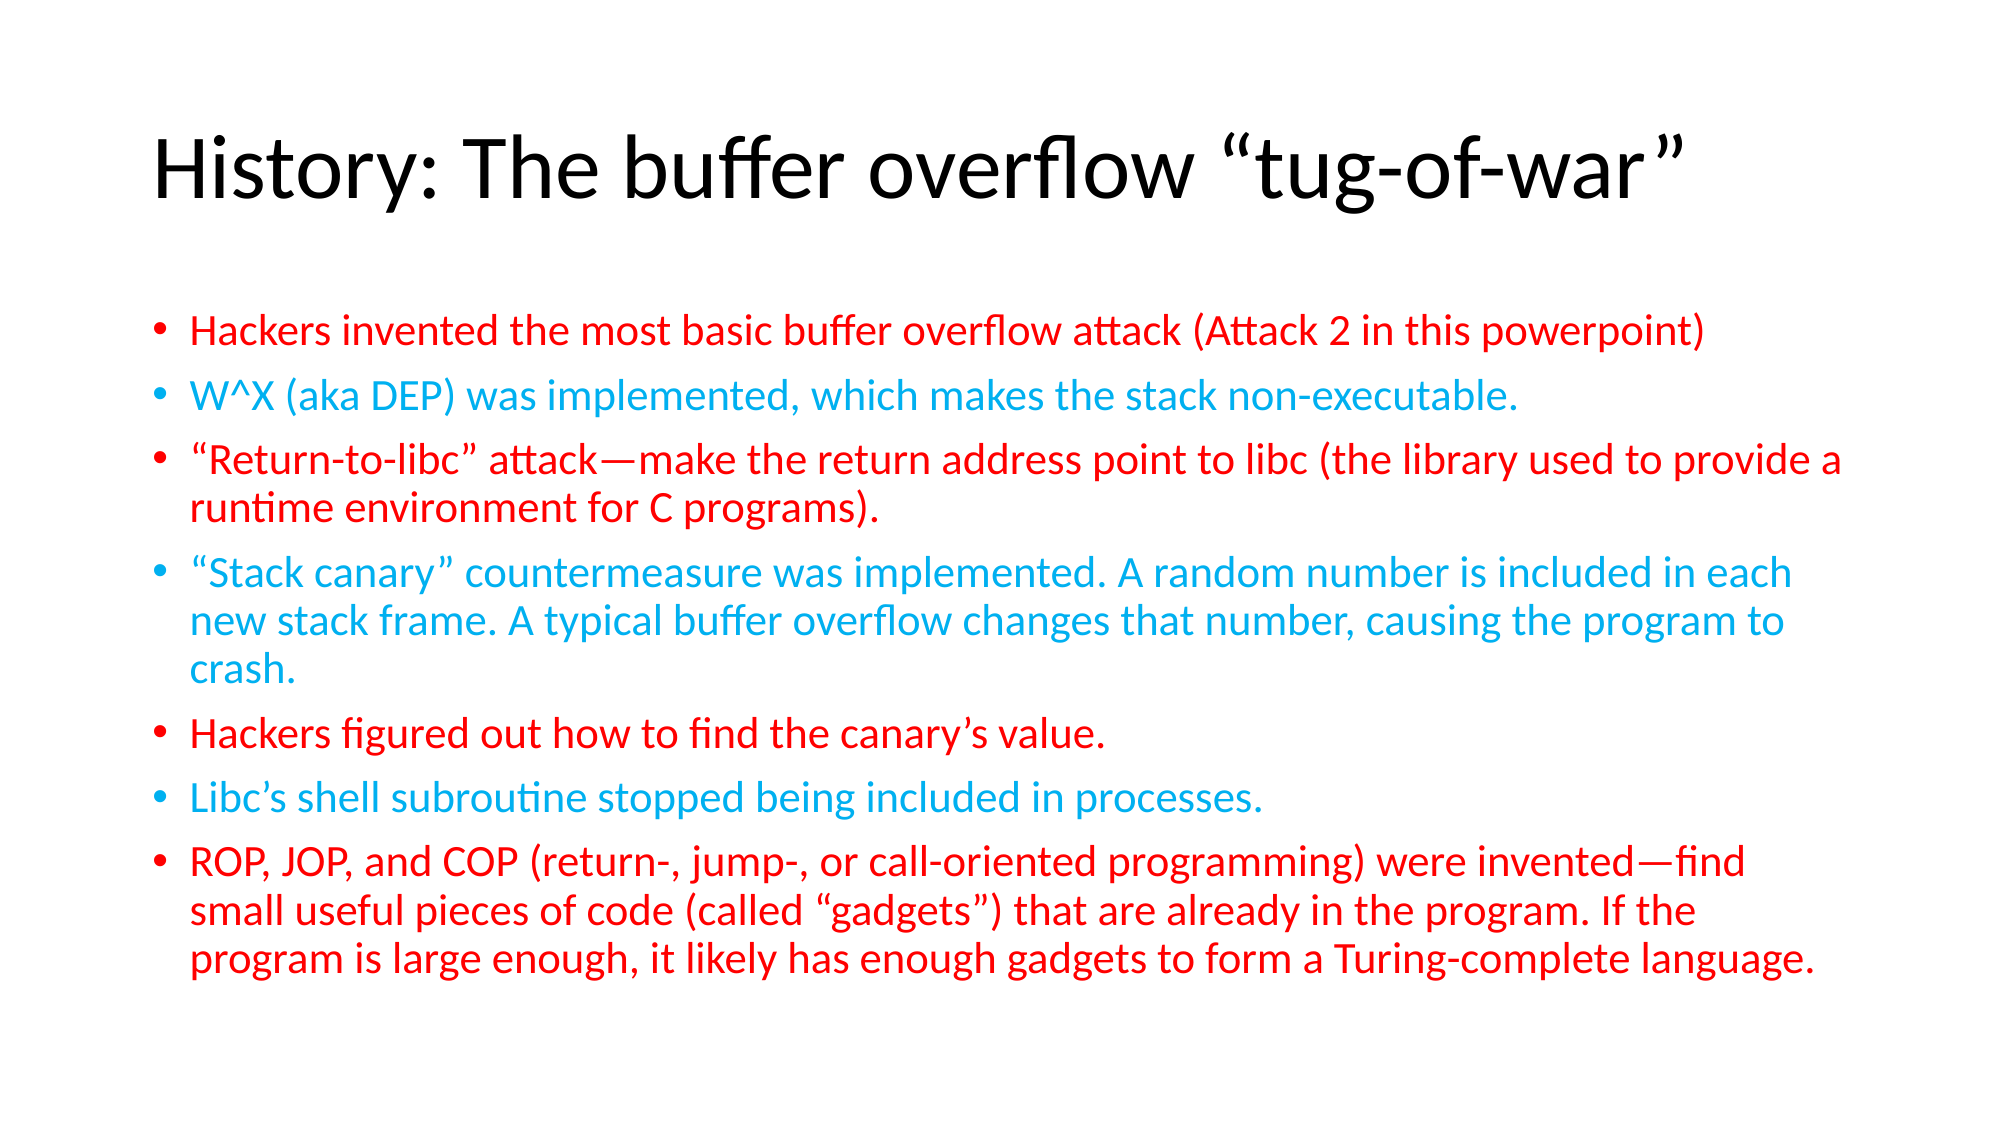

# History: The buffer overflow “tug-of-war”
Hackers invented the most basic buffer overflow attack (Attack 2 in this powerpoint)
W^X (aka DEP) was implemented, which makes the stack non-executable.
“Return-to-libc” attack—make the return address point to libc (the library used to provide a runtime environment for C programs).
“Stack canary” countermeasure was implemented. A random number is included in each new stack frame. A typical buffer overflow changes that number, causing the program to crash.
Hackers figured out how to find the canary’s value.
Libc’s shell subroutine stopped being included in processes.
ROP, JOP, and COP (return-, jump-, or call-oriented programming) were invented—find small useful pieces of code (called “gadgets”) that are already in the program. If the program is large enough, it likely has enough gadgets to form a Turing-complete language.